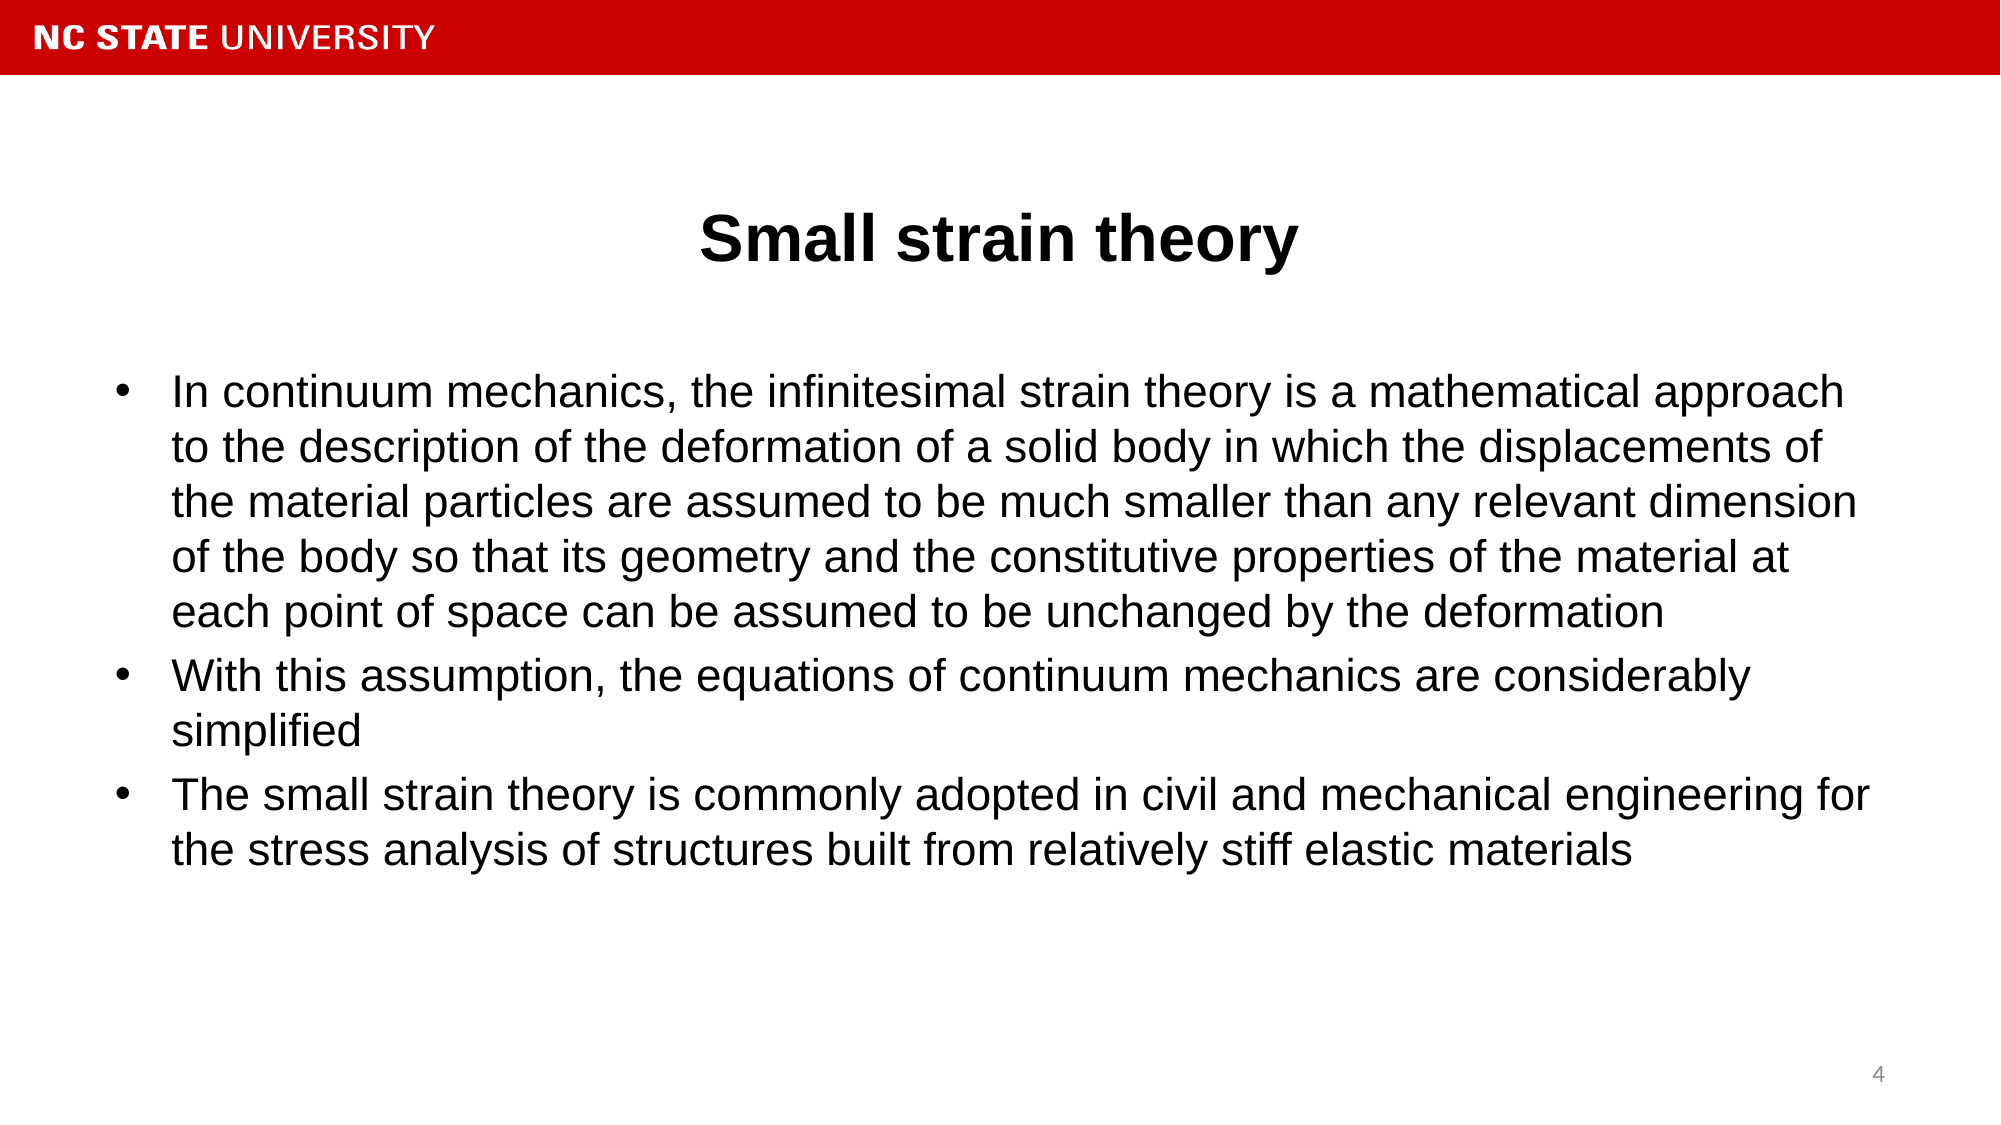

# Small strain theory
In continuum mechanics, the infinitesimal strain theory is a mathematical approach to the description of the deformation of a solid body in which the displacements of the material particles are assumed to be much smaller than any relevant dimension of the body so that its geometry and the constitutive properties of the material at each point of space can be assumed to be unchanged by the deformation
With this assumption, the equations of continuum mechanics are considerably simplified
The small strain theory is commonly adopted in civil and mechanical engineering for the stress analysis of structures built from relatively stiff elastic materials
4